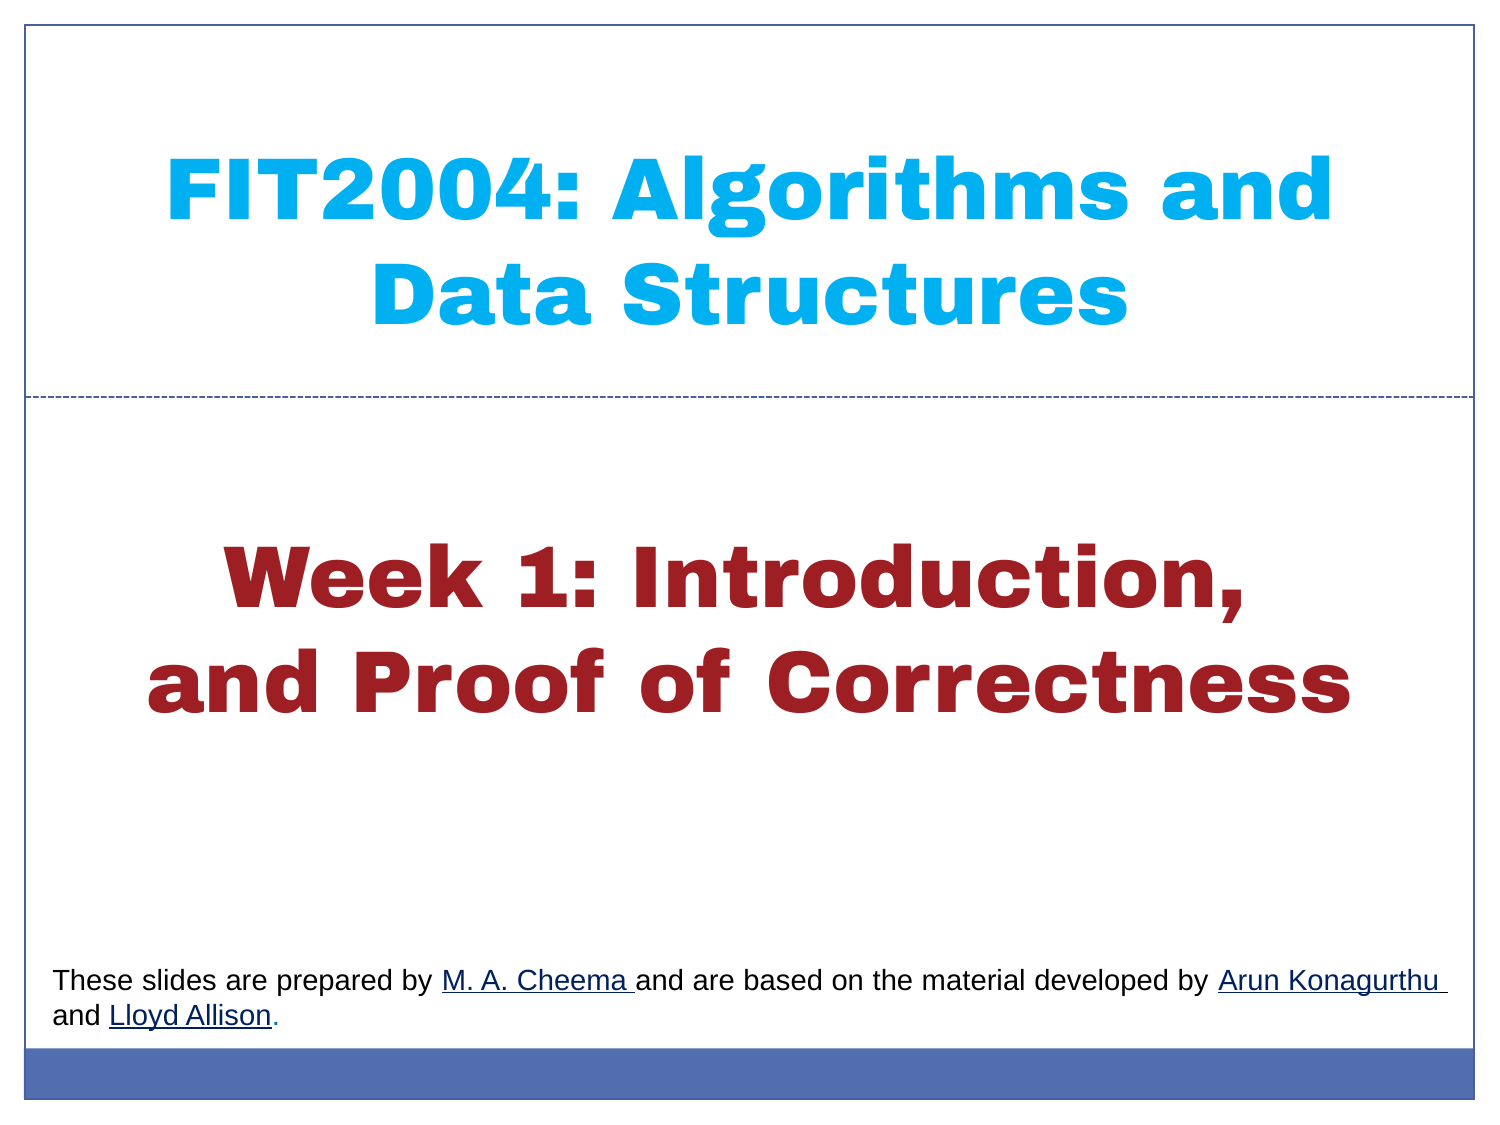

# FIT2004: Algorithms and Data Structures
Week 1: Introduction,  and Proof of Correctness

These slides are prepared by M. A. Cheema and are based on the material developed by Arun Konagurthu and Lloyd Allison.